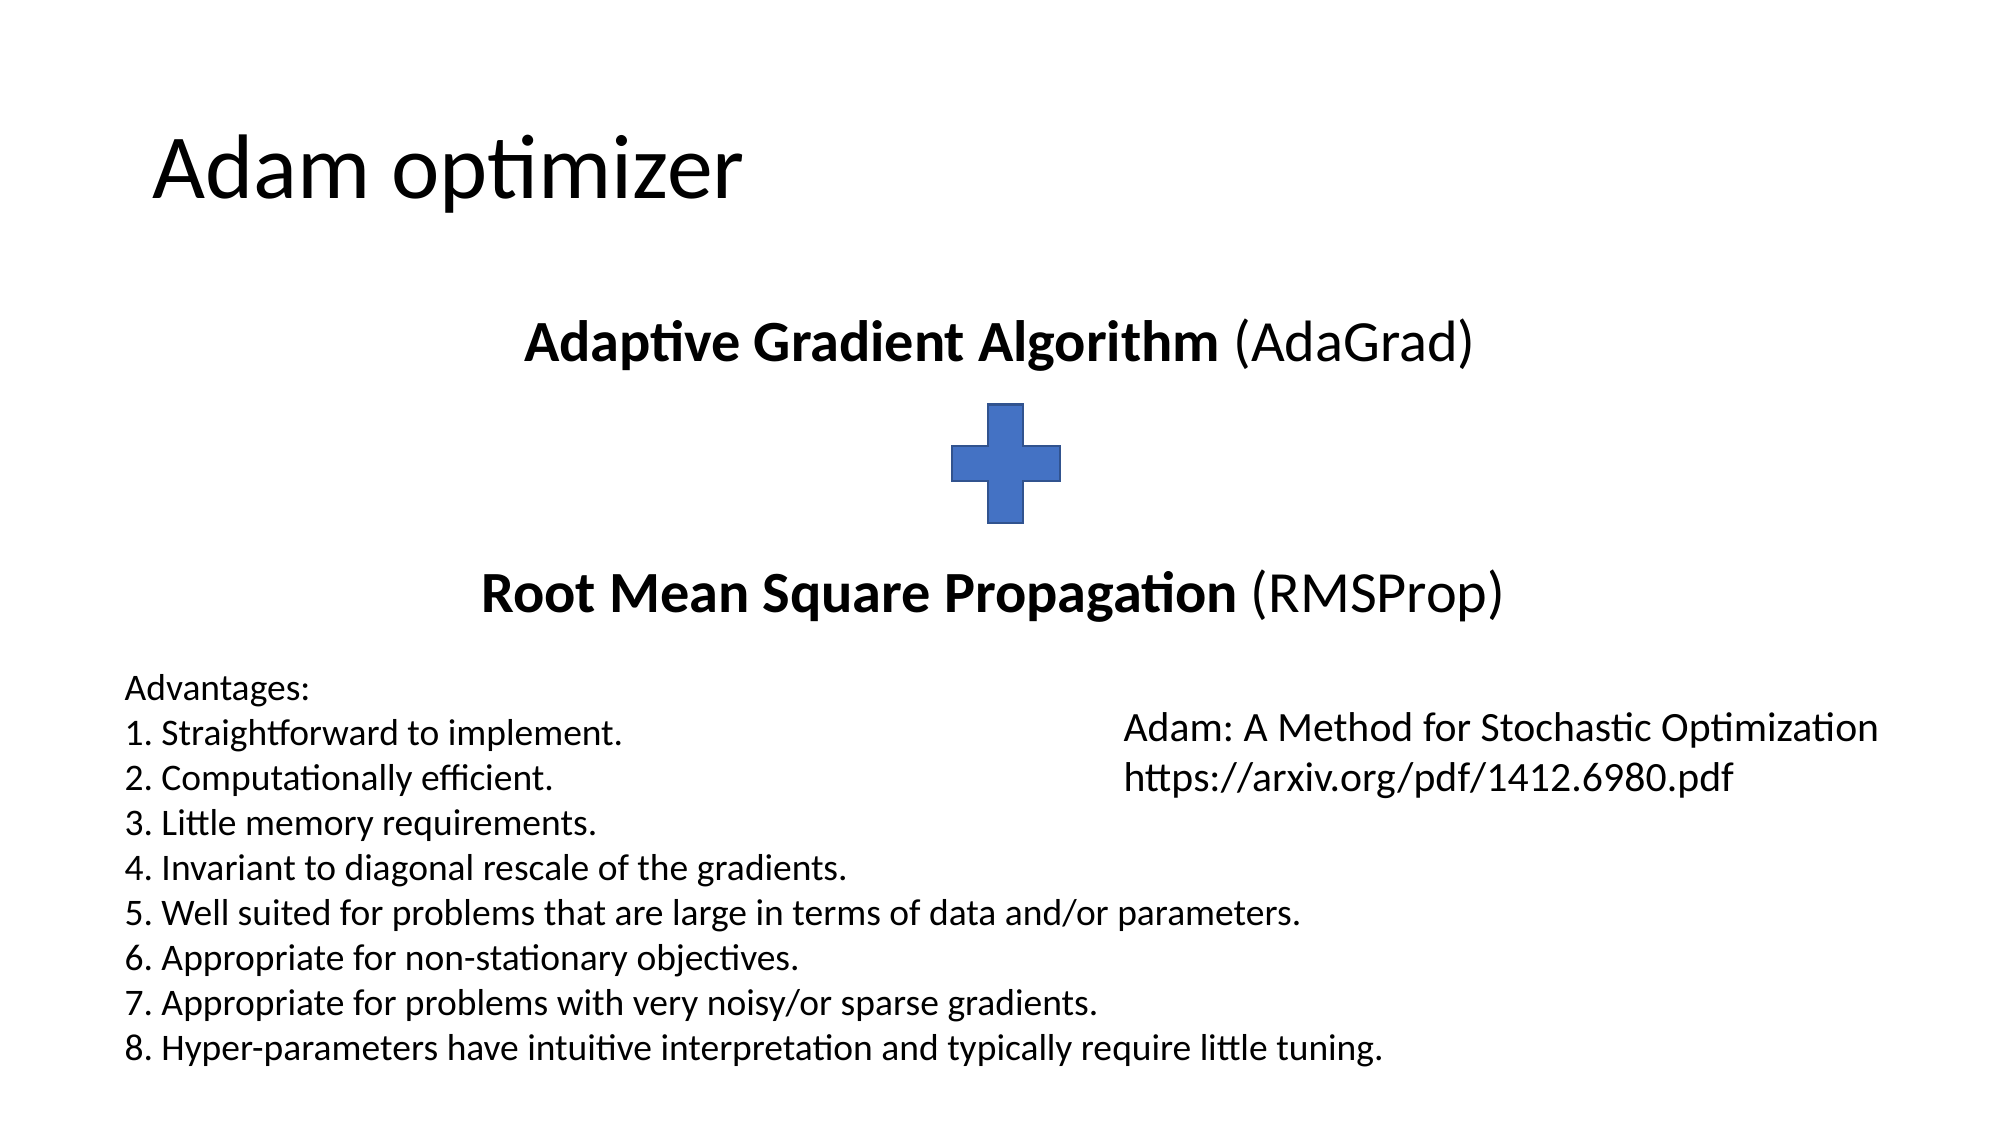

# Adam optimizer

Adaptive Gradient Algorithm (AdaGrad)

Root Mean Square Propagation (RMSProp)

Advantages:
1. Straightforward to implement.
2. Computationally efficient.
3. Little memory requirements.
4. Invariant to diagonal rescale of the gradients.
5. Well suited for problems that are large in terms of data and/or parameters.
6. Appropriate for non-stationary objectives.
7. Appropriate for problems with very noisy/or sparse gradients.
8. Hyper-parameters have intuitive interpretation and typically require little tuning.

Adam: A Method for Stochastic Optimization
https://arxiv.org/pdf/1412.6980.pdf